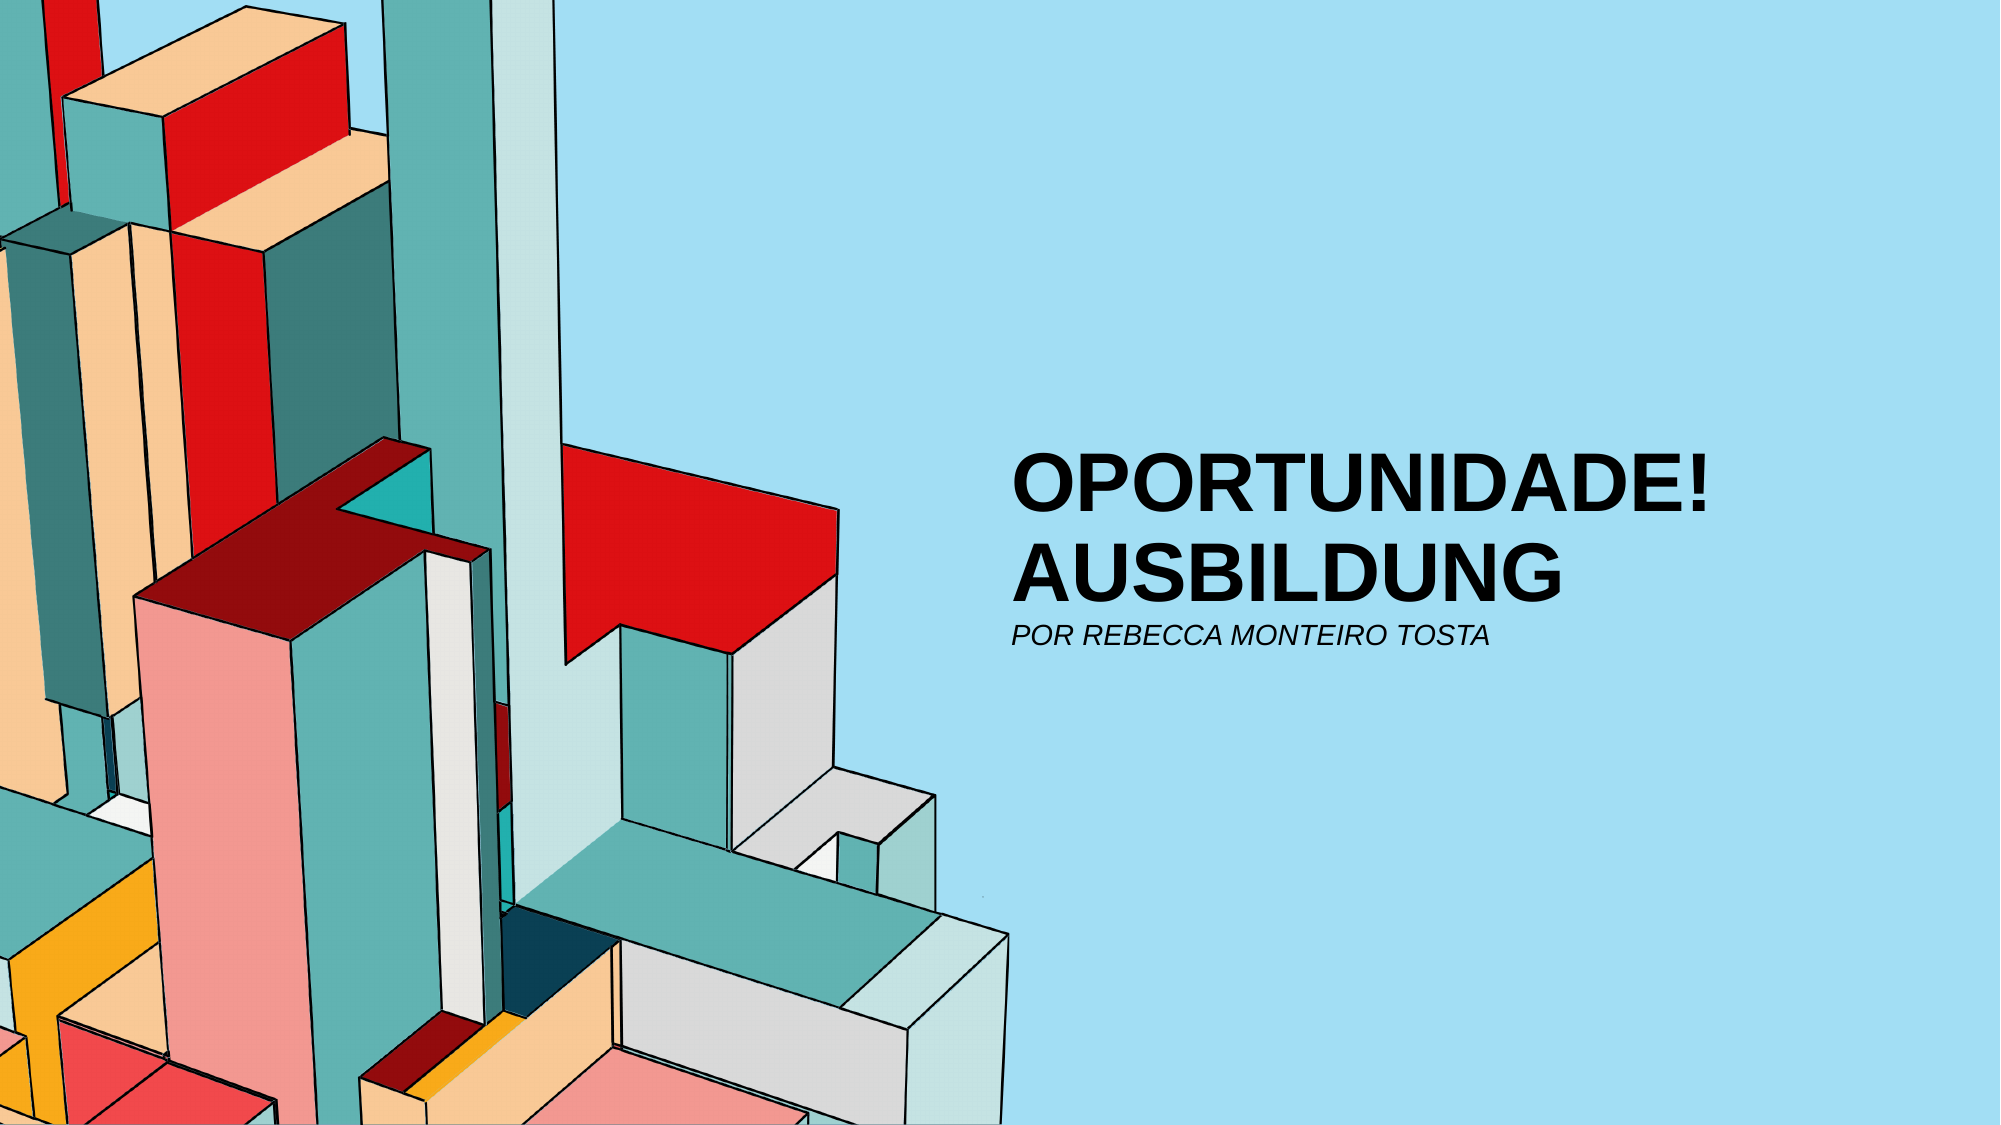

# Oportunidade! Ausbildung por Rebecca Monteiro Tosta